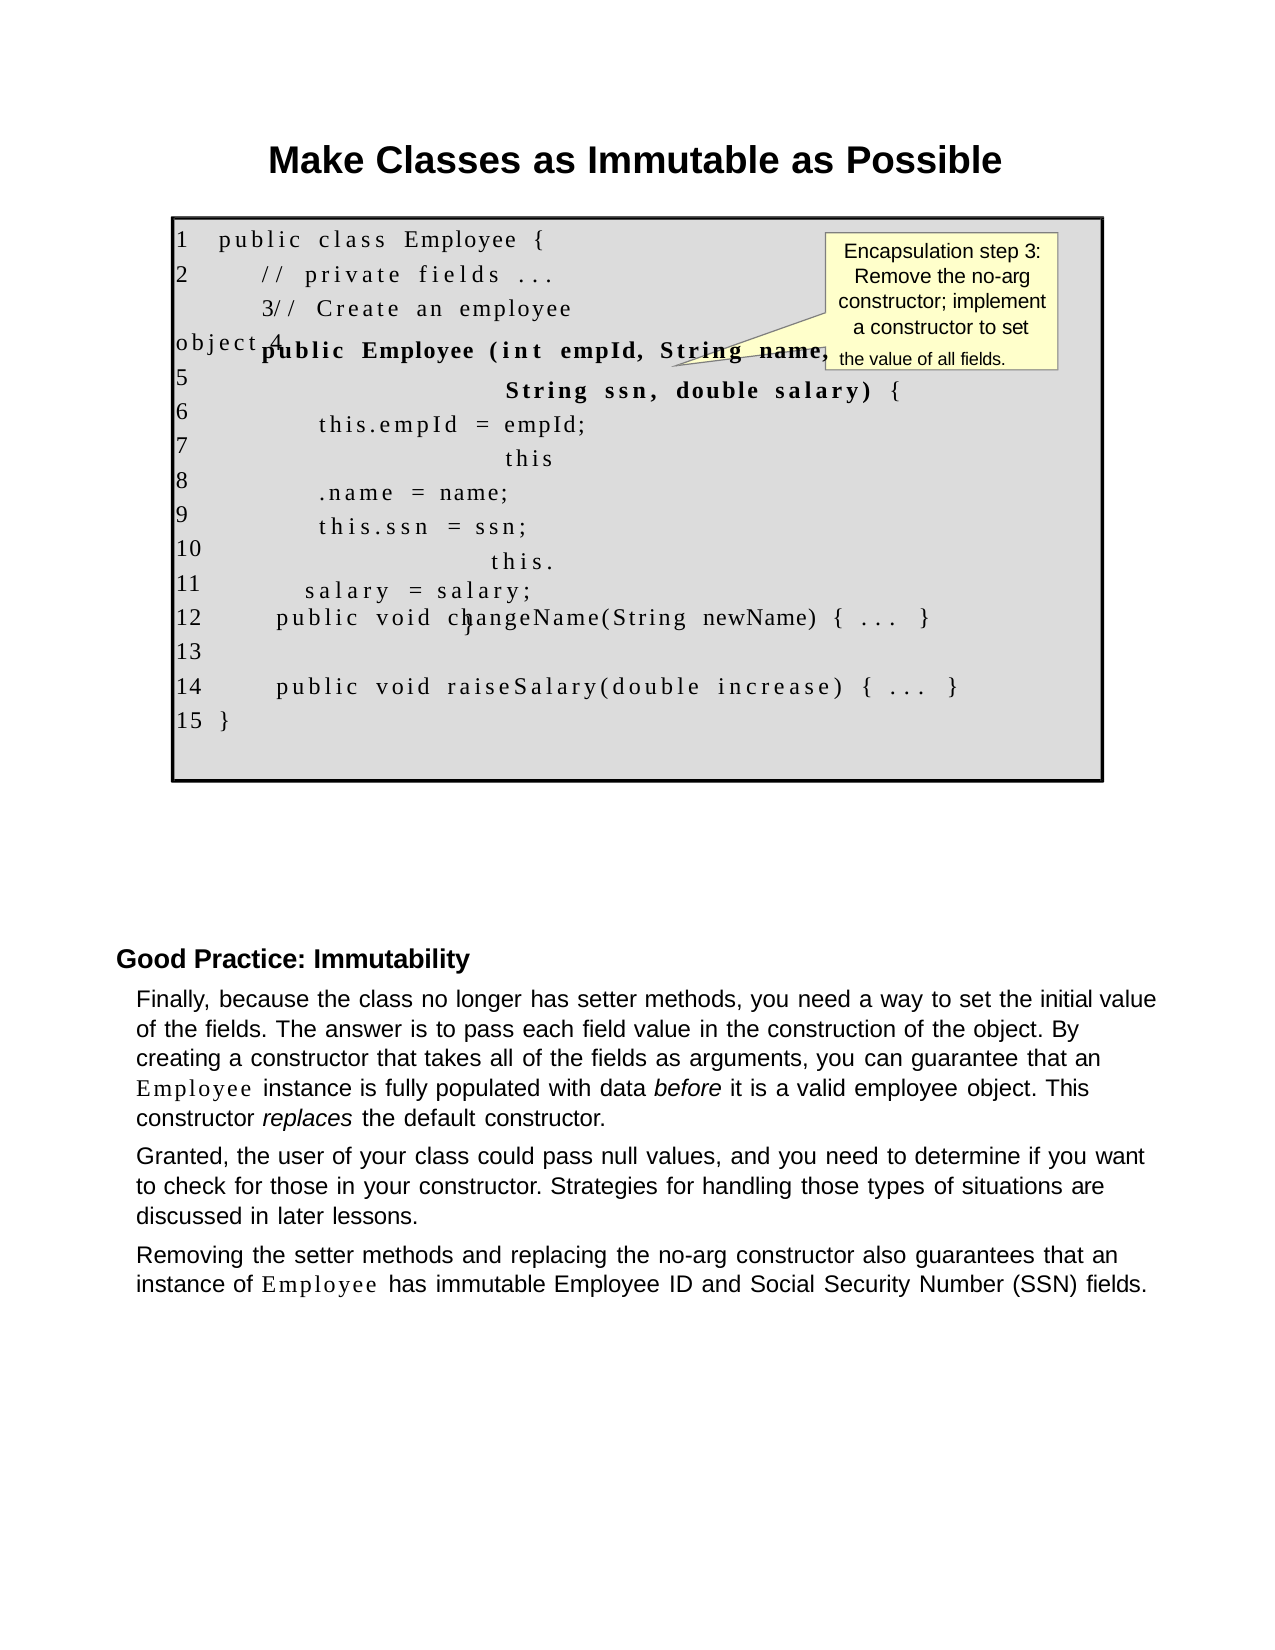

Make Classes as Immutable as Possible
public class Employee {
// private fields ...
// Create an employee object 4
5
6
7
8
9
10
11
12
13
14

Encapsulation step 3: Remove the no-arg constructor; implement
a constructor to set
public Employee (int empId, String name, the value of all fields.
String ssn, double salary) { this.empId = empId;
this.name = name; this.ssn = ssn;
this.salary = salary;
}
public void changeName(String newName) { ... }
public void raiseSalary(double increase) { ... }
15 }

Good Practice: Immutability
Finally, because the class no longer has setter methods, you need a way to set the initial value of the fields. The answer is to pass each field value in the construction of the object. By creating a constructor that takes all of the fields as arguments, you can guarantee that an Employee instance is fully populated with data before it is a valid employee object. This constructor replaces the default constructor.
Granted, the user of your class could pass null values, and you need to determine if you want to check for those in your constructor. Strategies for handling those types of situations are discussed in later lessons.
Removing the setter methods and replacing the no-arg constructor also guarantees that an instance of Employee has immutable Employee ID and Social Security Number (SSN) fields.